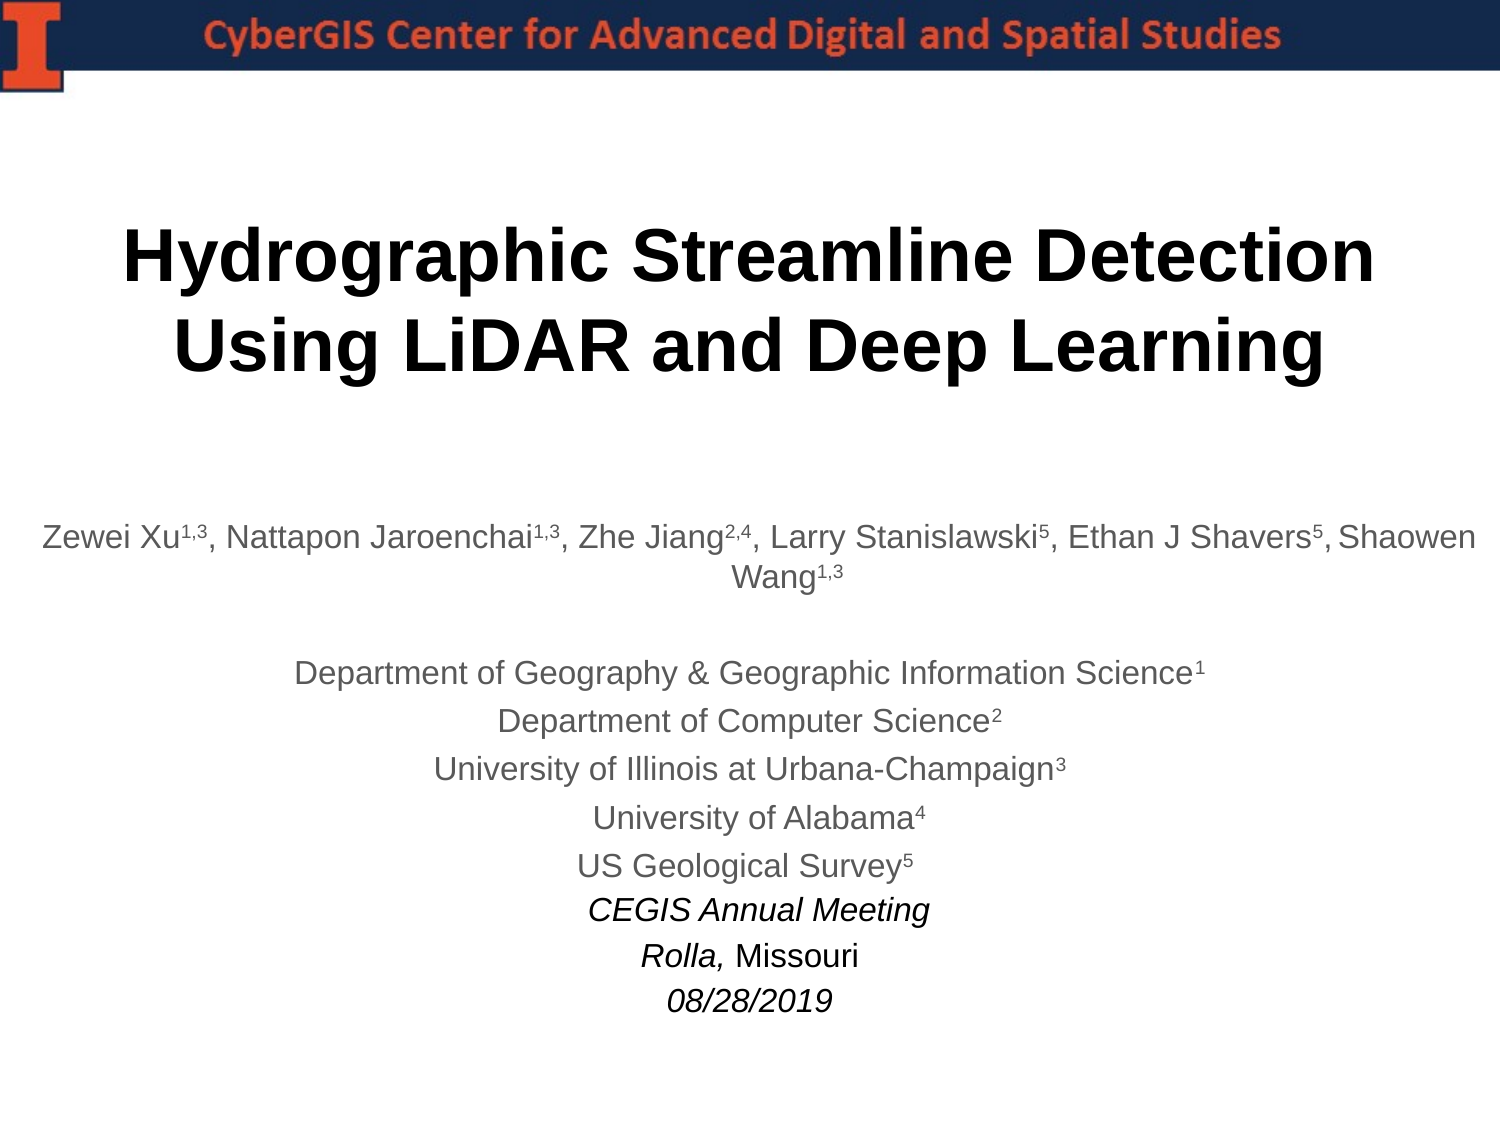

# Hydrographic Streamline Detection Using LiDAR and Deep Learning
Zewei Xu1,3, Nattapon Jaroenchai1,3, Zhe Jiang2,4, Larry Stanislawski5, Ethan J Shavers5, Shaowen Wang1,3

Department of Geography & Geographic Information Science1
Department of Computer Science2
University of Illinois at Urbana-Champaign3
University of Alabama4
US Geological Survey5
CEGIS Annual Meeting
Rolla, Missouri
08/28/2019